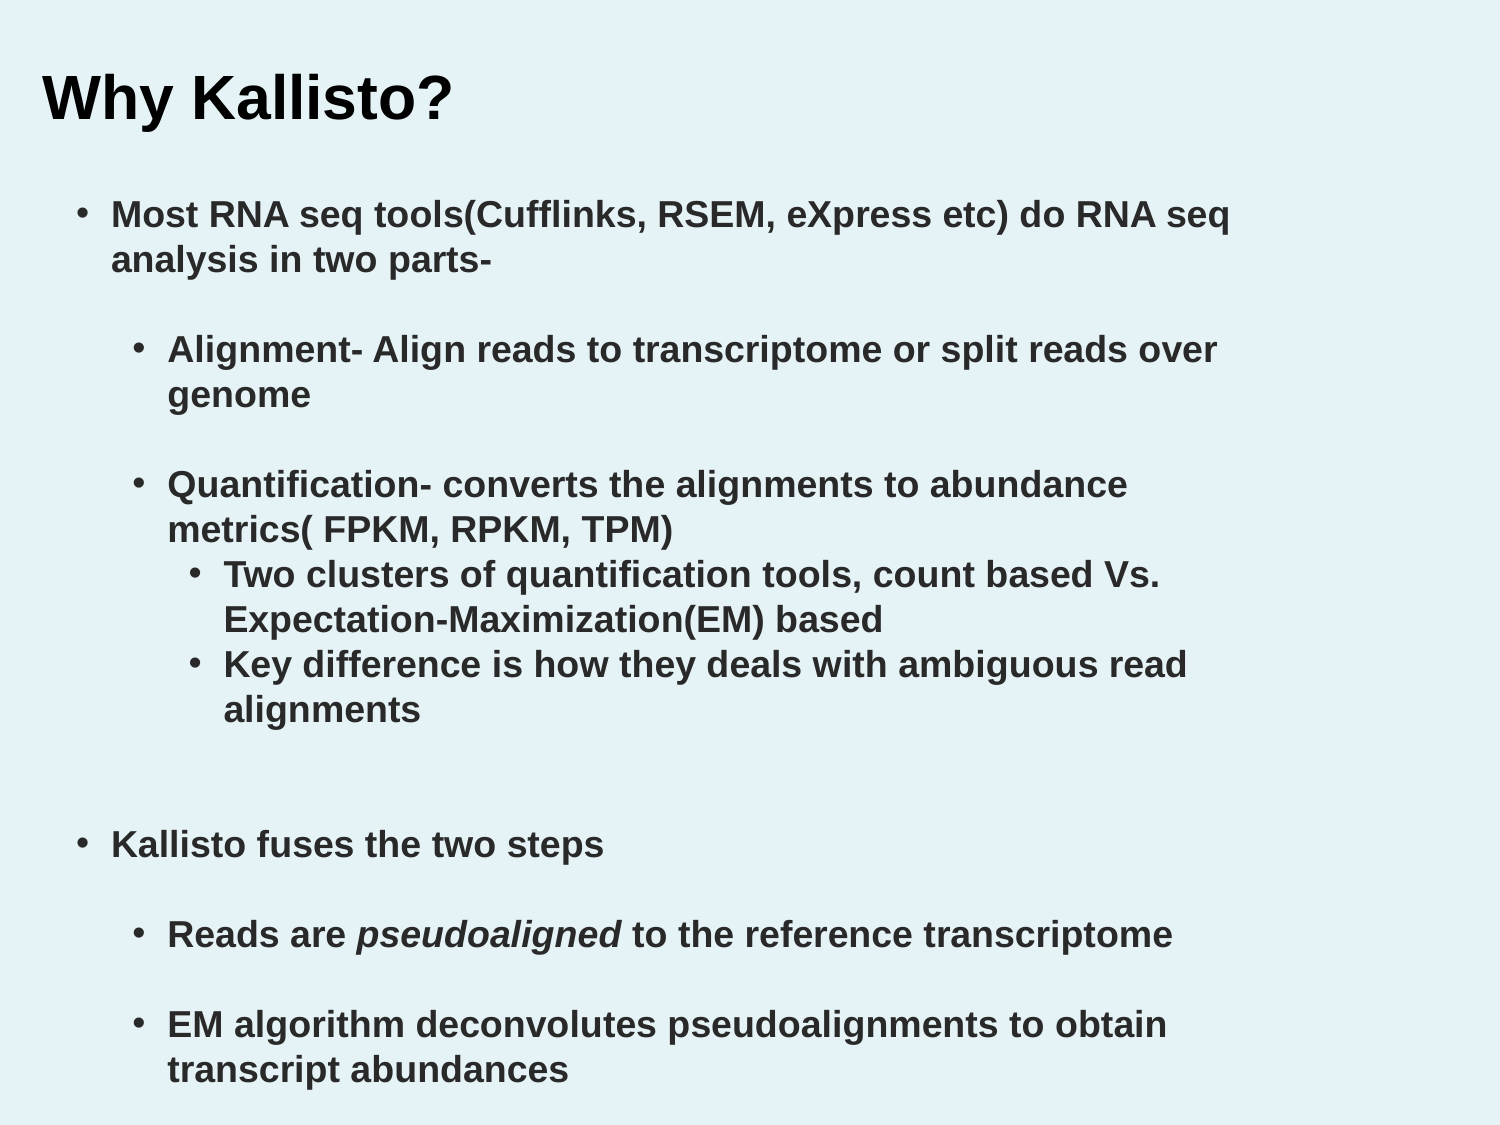

Why Kallisto?
Most RNA seq tools(Cufflinks, RSEM, eXpress etc) do RNA seq analysis in two parts-

Alignment- Align reads to transcriptome or split reads over genome

Quantification- converts the alignments to abundance metrics( FPKM, RPKM, TPM)
Two clusters of quantification tools, count based Vs. Expectation-Maximization(EM) based
Key difference is how they deals with ambiguous read alignments

Kallisto fuses the two steps

Reads are pseudoaligned to the reference transcriptome

EM algorithm deconvolutes pseudoalignments to obtain transcript abundances